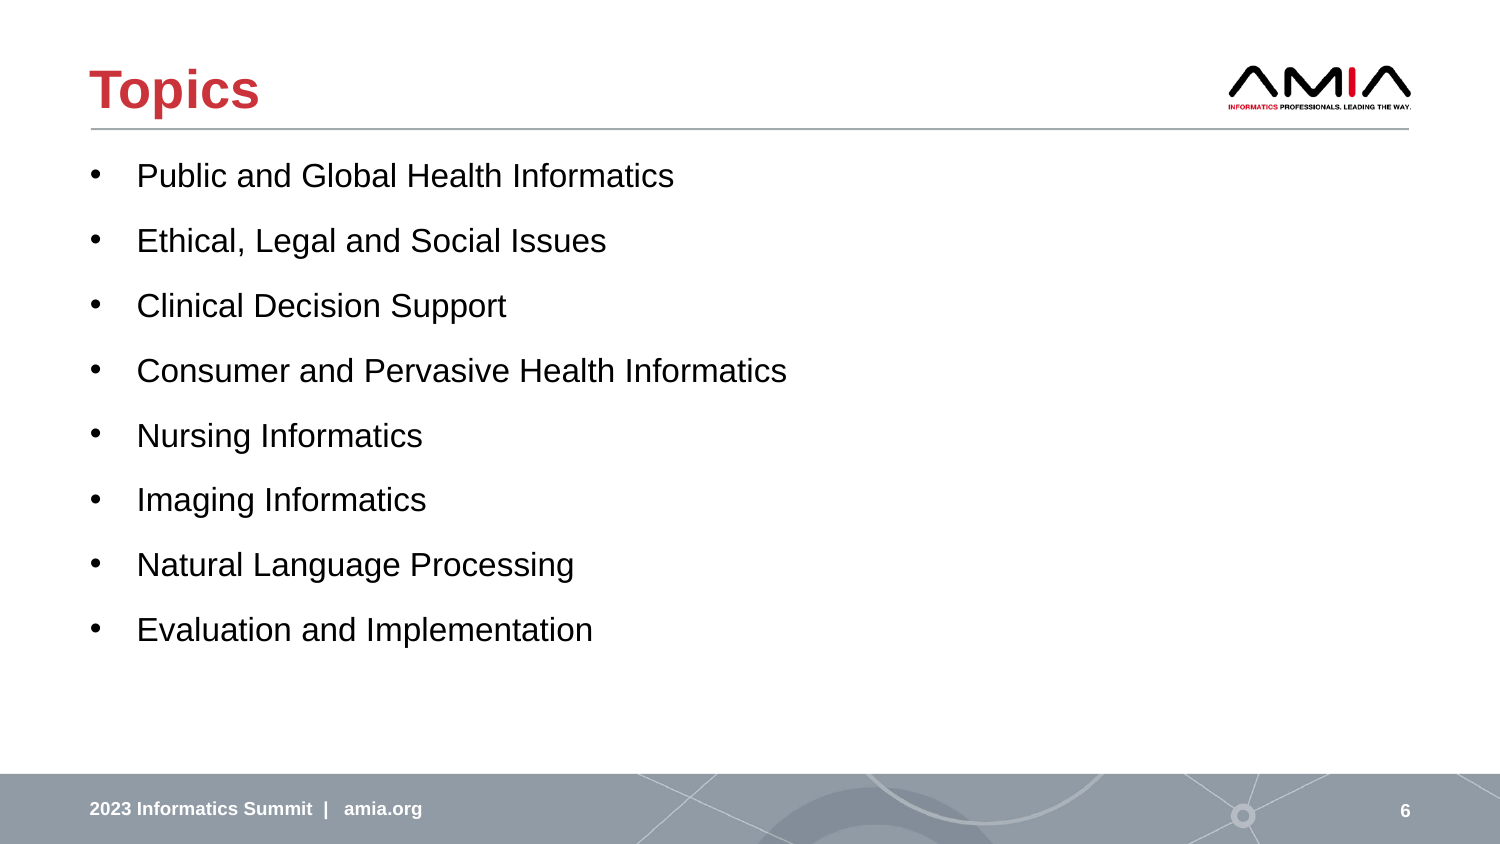

# Topics
Public and Global Health Informatics
Ethical, Legal and Social Issues
Clinical Decision Support
Consumer and Pervasive Health Informatics
Nursing Informatics
Imaging Informatics
Natural Language Processing
Evaluation and Implementation
2023 Informatics Summit  |   amia.org
6